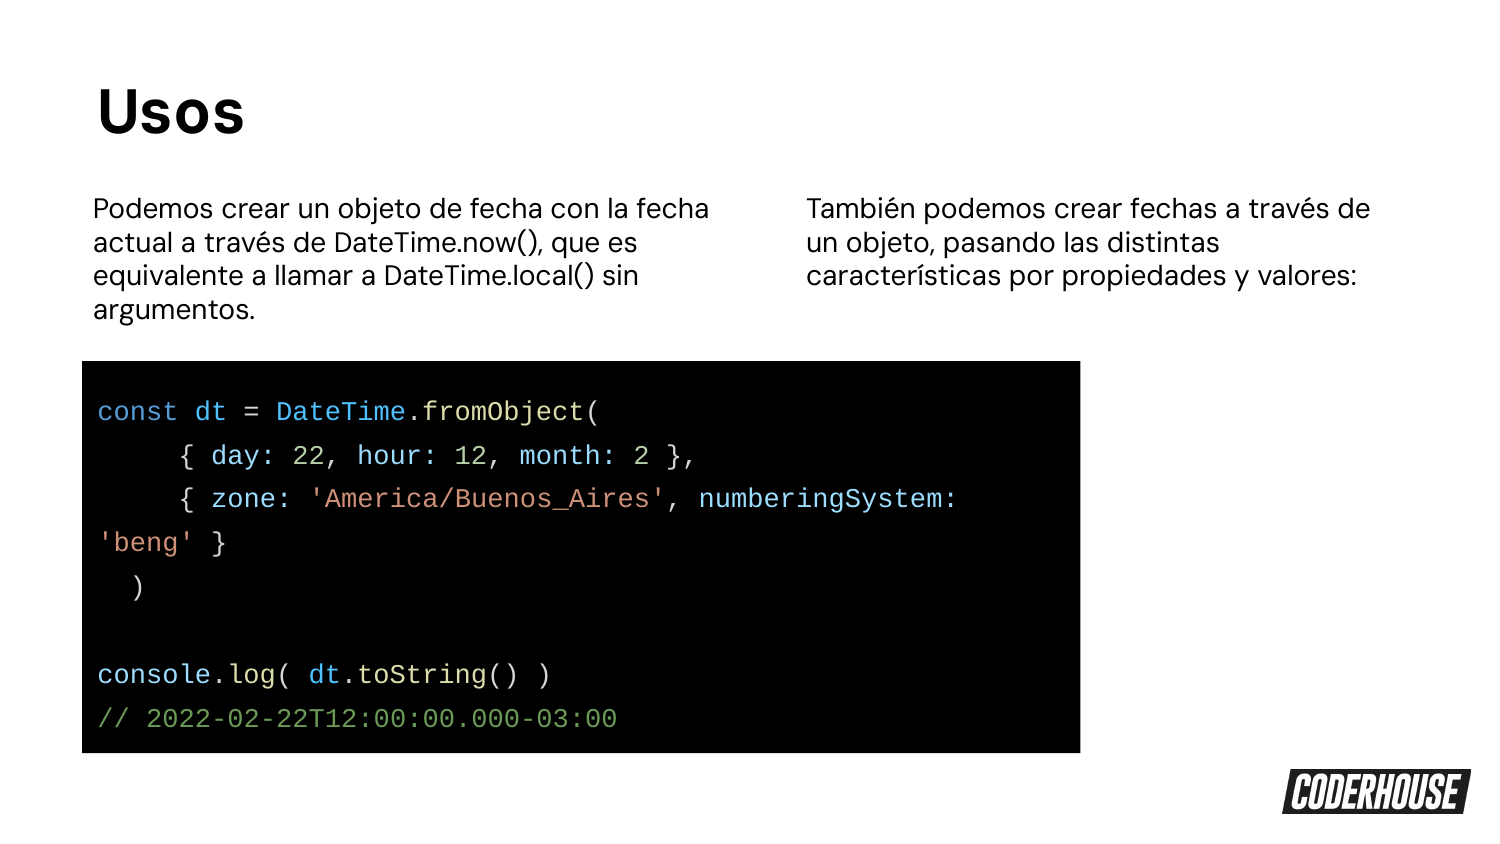

Usos
Podemos crear un objeto de fecha con la fecha actual a través de DateTime.now(), que es equivalente a llamar a DateTime.local() sin argumentos.
También podemos crear fechas a través de un objeto, pasando las distintas características por propiedades y valores:
const dt = DateTime.fromObject(
     { day: 22, hour: 12, month: 2 },
     { zone: 'America/Buenos_Aires', numberingSystem: 'beng' }
  )

console.log( dt.toString() )
// 2022-02-22T12:00:00.000-03:00